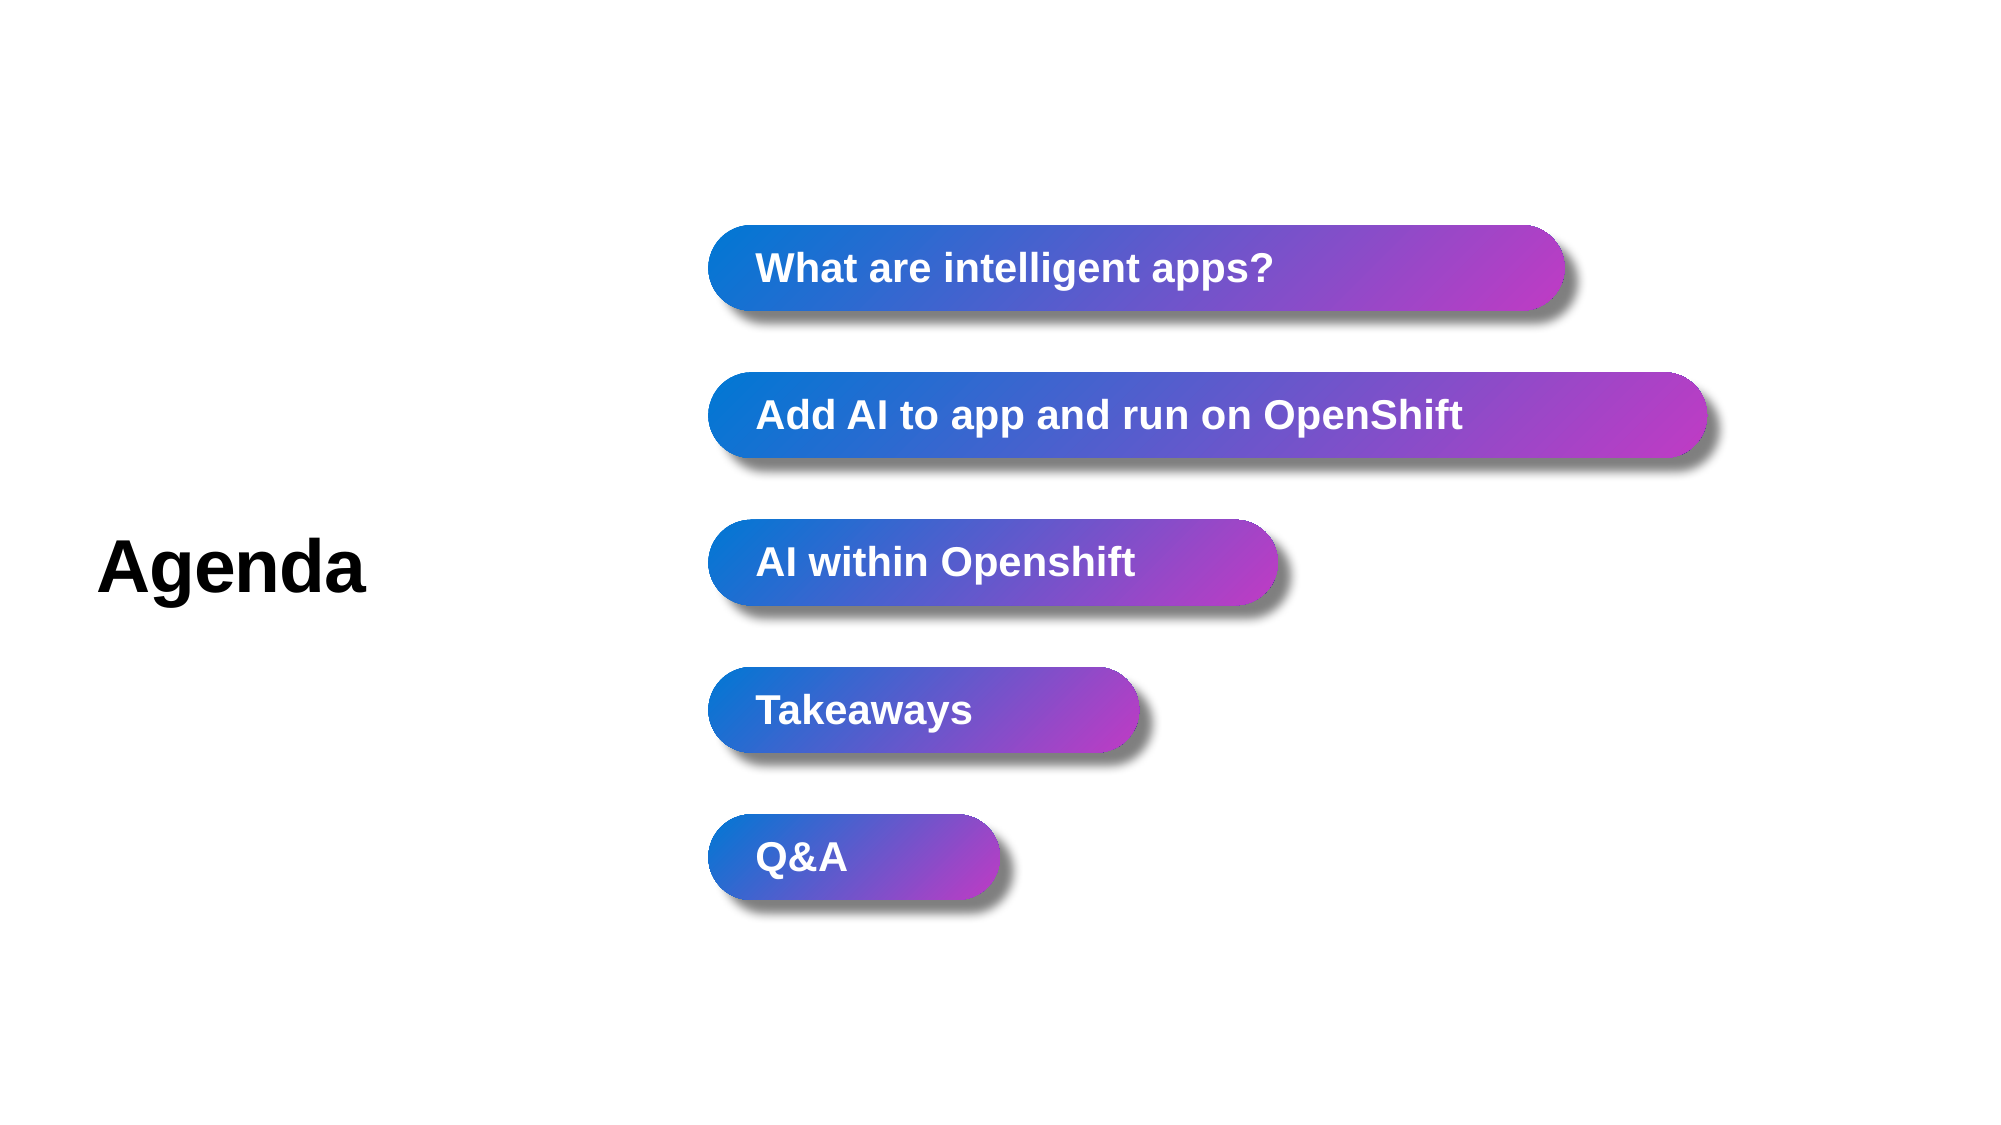

What are intelligent apps?
Add AI to app and run on OpenShift
# Agenda
AI within Openshift
Takeaways
Q&A